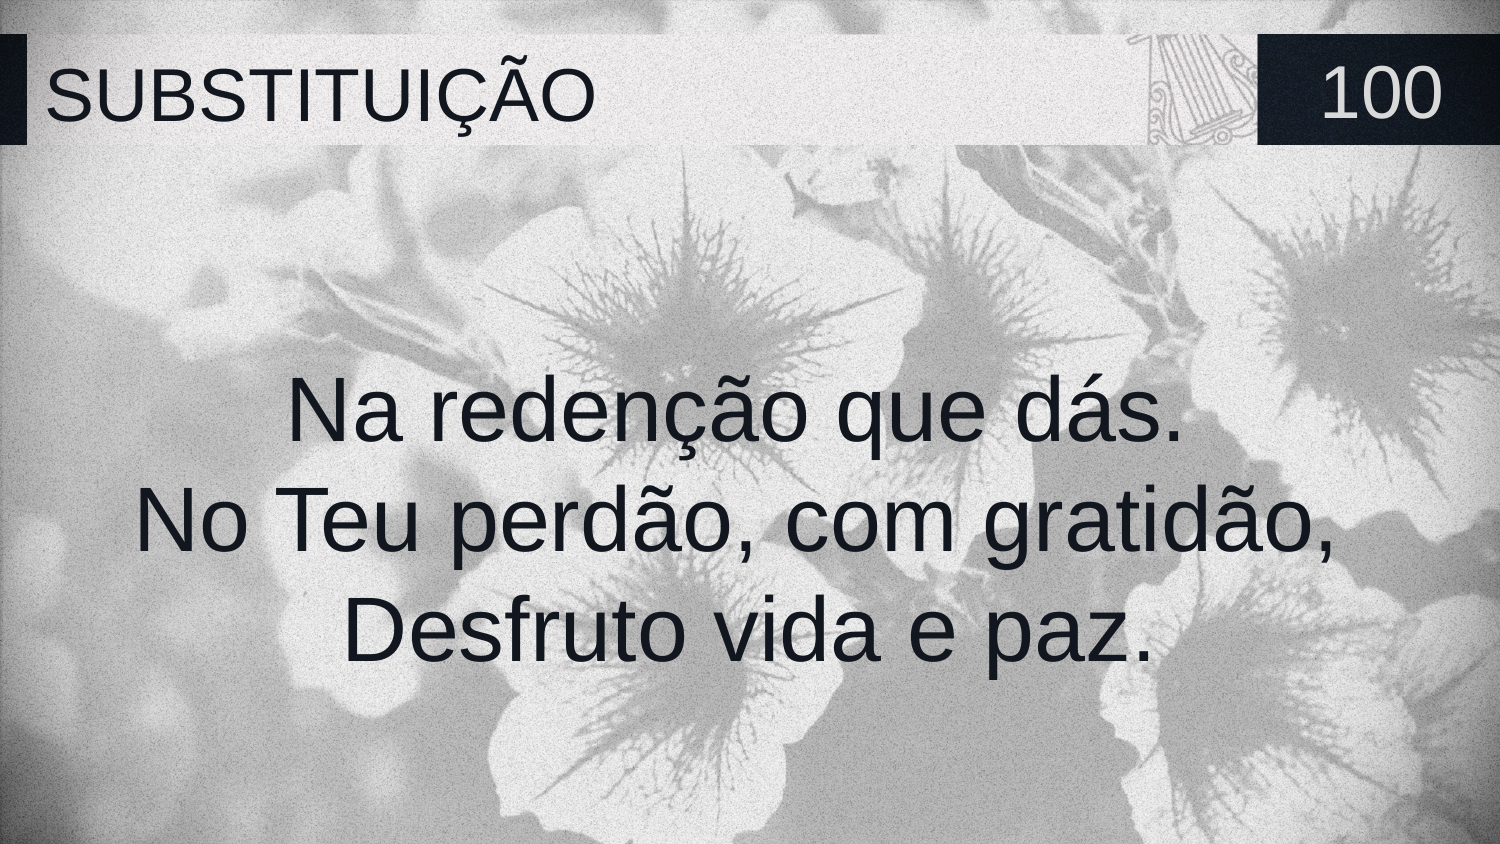

# SUBSTITUIÇÃO
100
Na redenção que dás.
No Teu perdão, com gratidão,
Desfruto vida e paz.